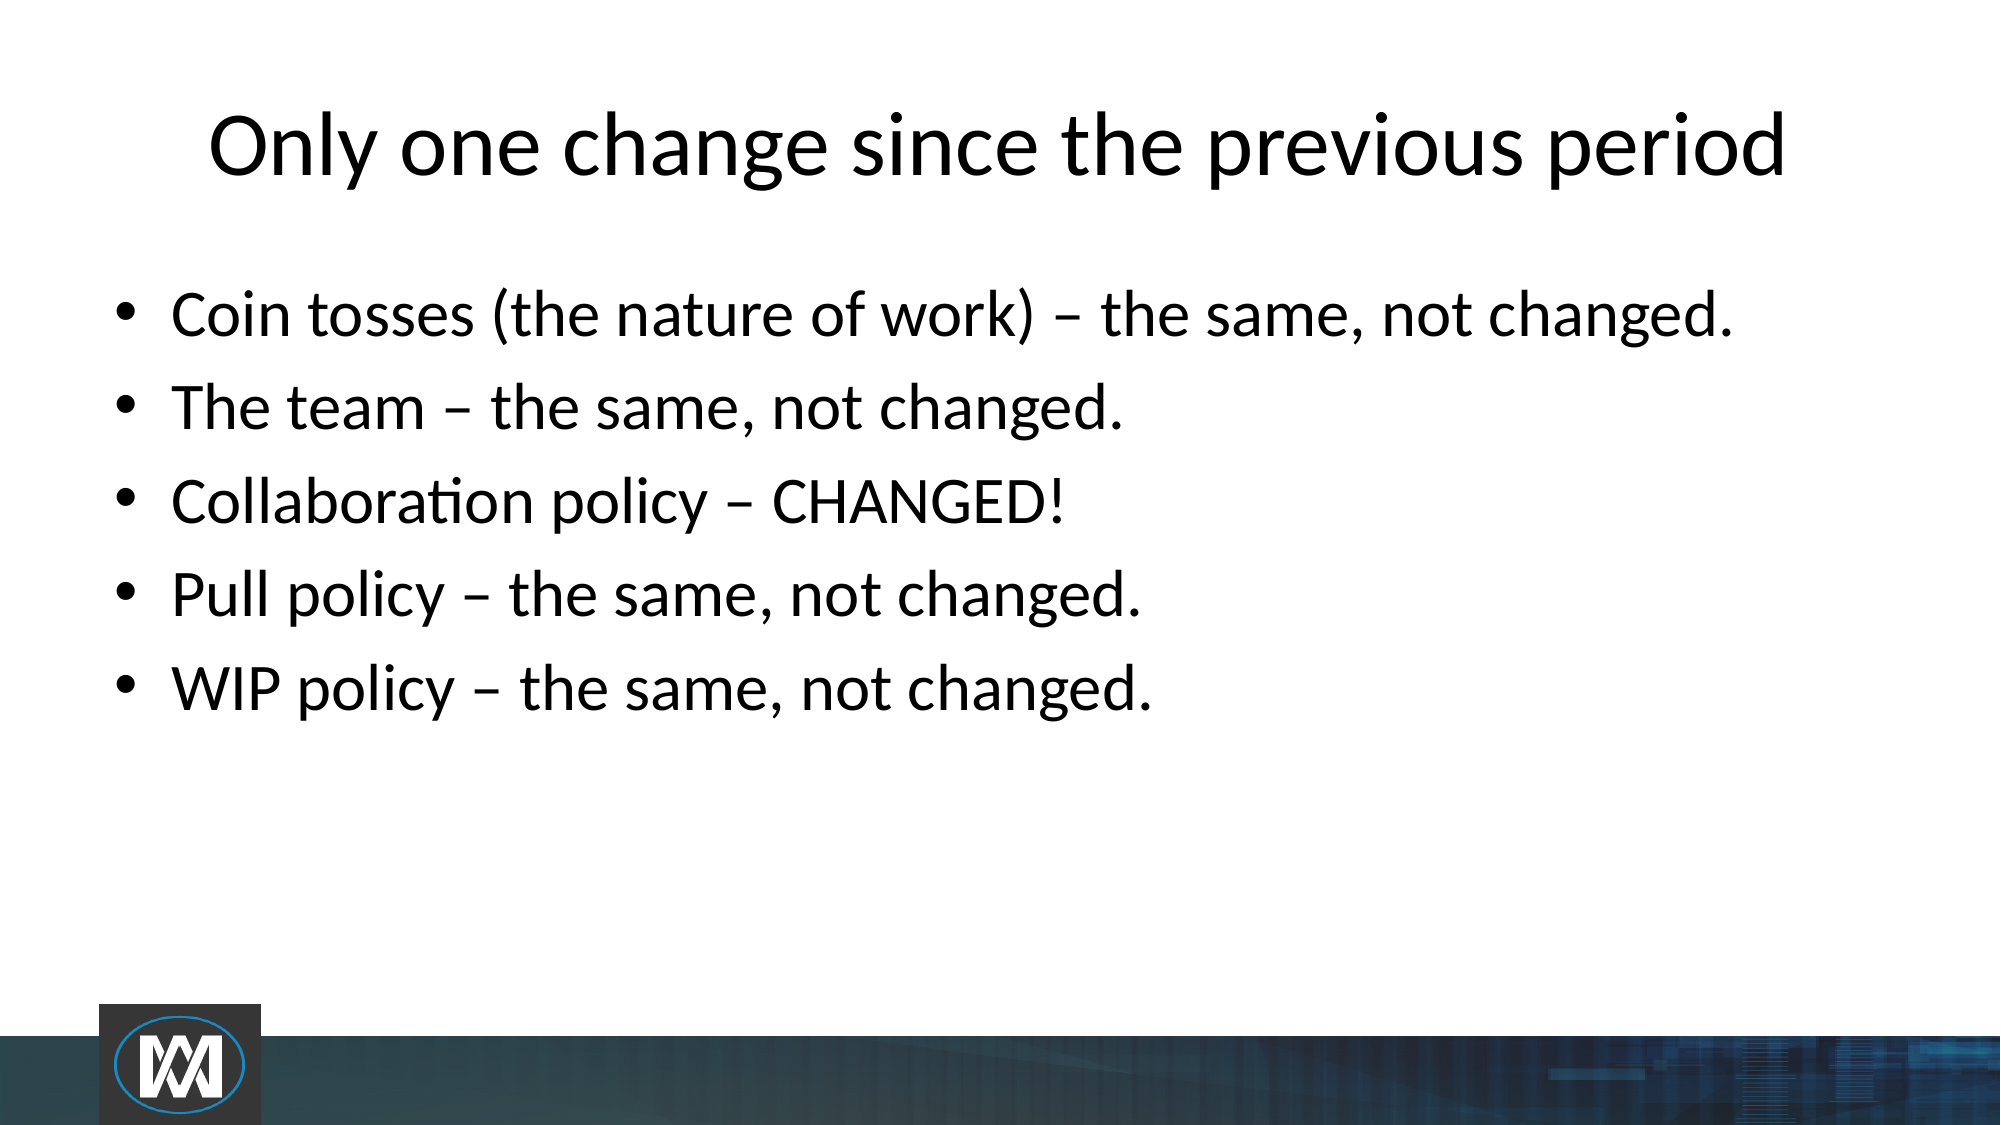

# Only one change since the previous period
Coin tosses (the nature of work) – the same, not changed.
The team – the same, not changed.
Collaboration policy – CHANGED!
Pull policy – the same, not changed.
WIP policy – the same, not changed.